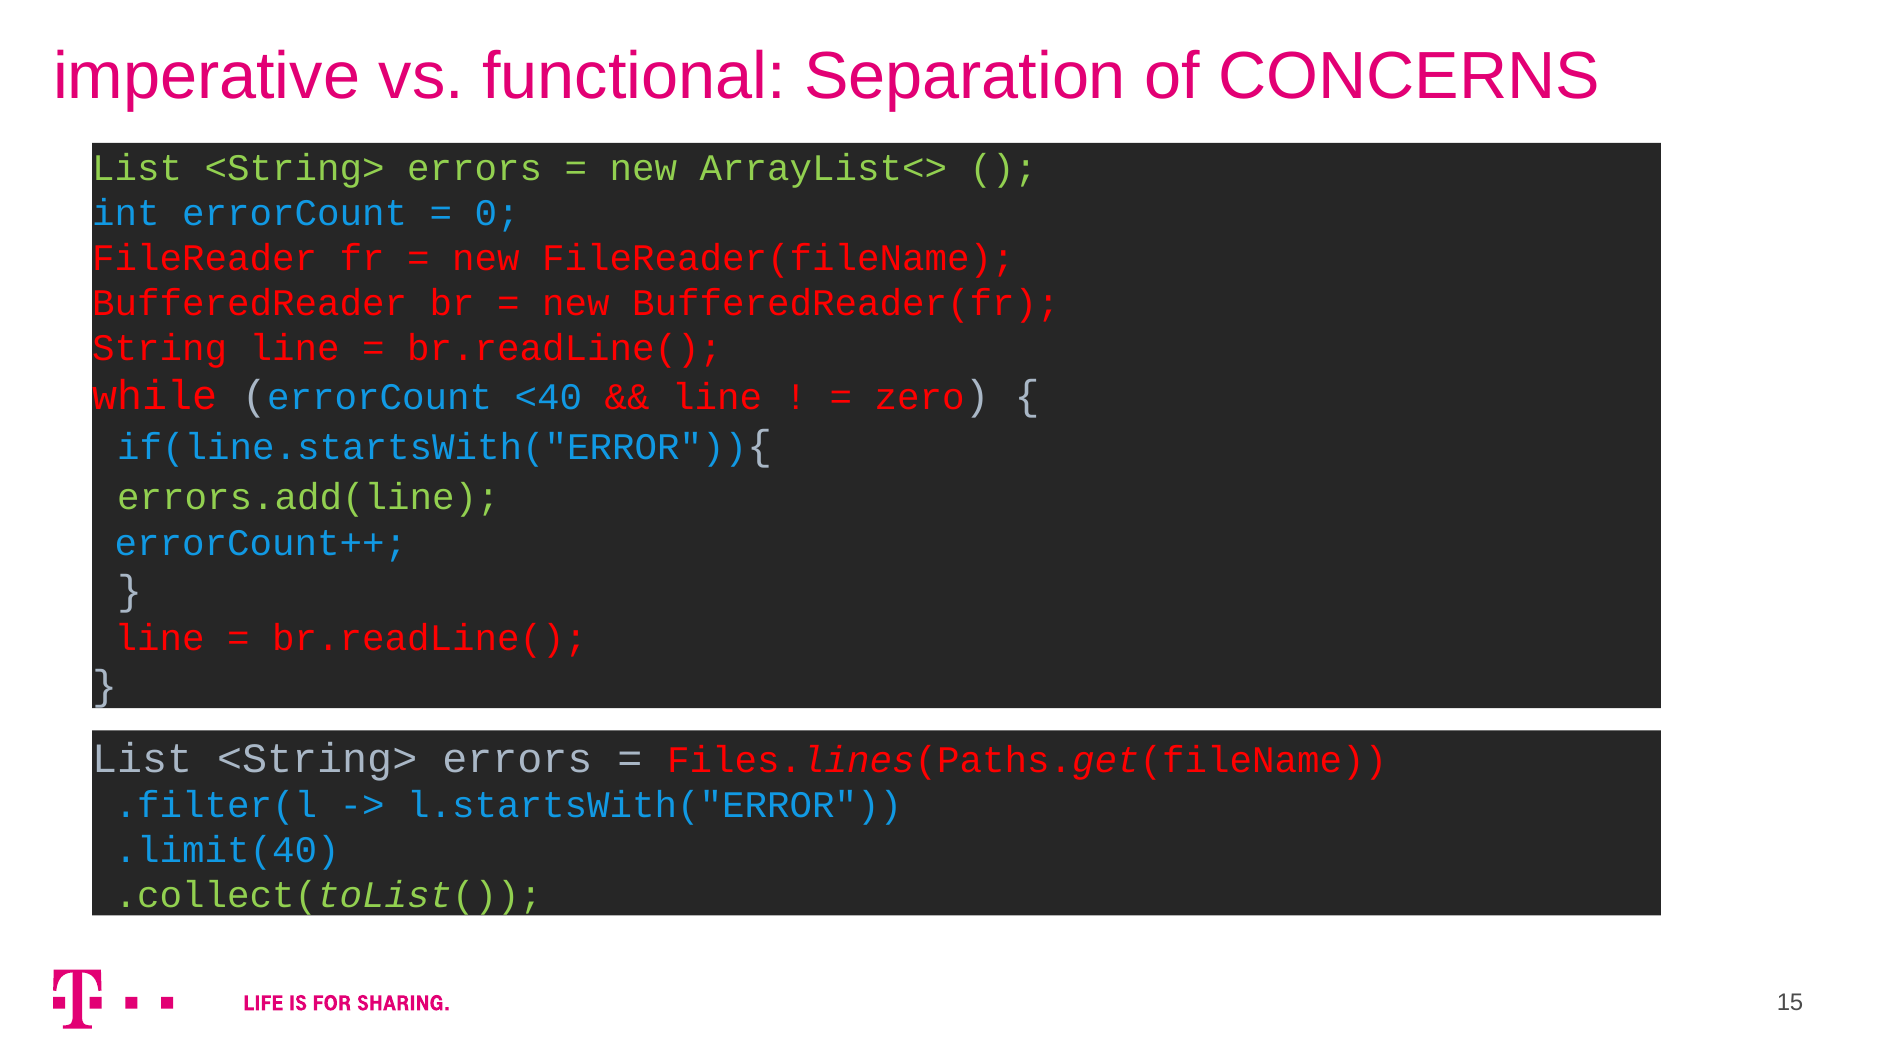

# imperative vs. functional: Separation of CONCERNS
List <String> errors = new ArrayList<> ();
int errorCount = 0;
FileReader fr = new FileReader(fileName);
BufferedReader br = new BufferedReader(fr);
String line = br.readLine();
while (errorCount <40 && line ! = zero) {
 if(line.startsWith("ERROR")){
 errors.add(line);
 errorCount++;
 }
 line = br.readLine();
}
List <String> errors = Files.lines(Paths.get(fileName))
 .filter(l -> l.startsWith("ERROR"))
 .limit(40)
 .collect(toList());
15